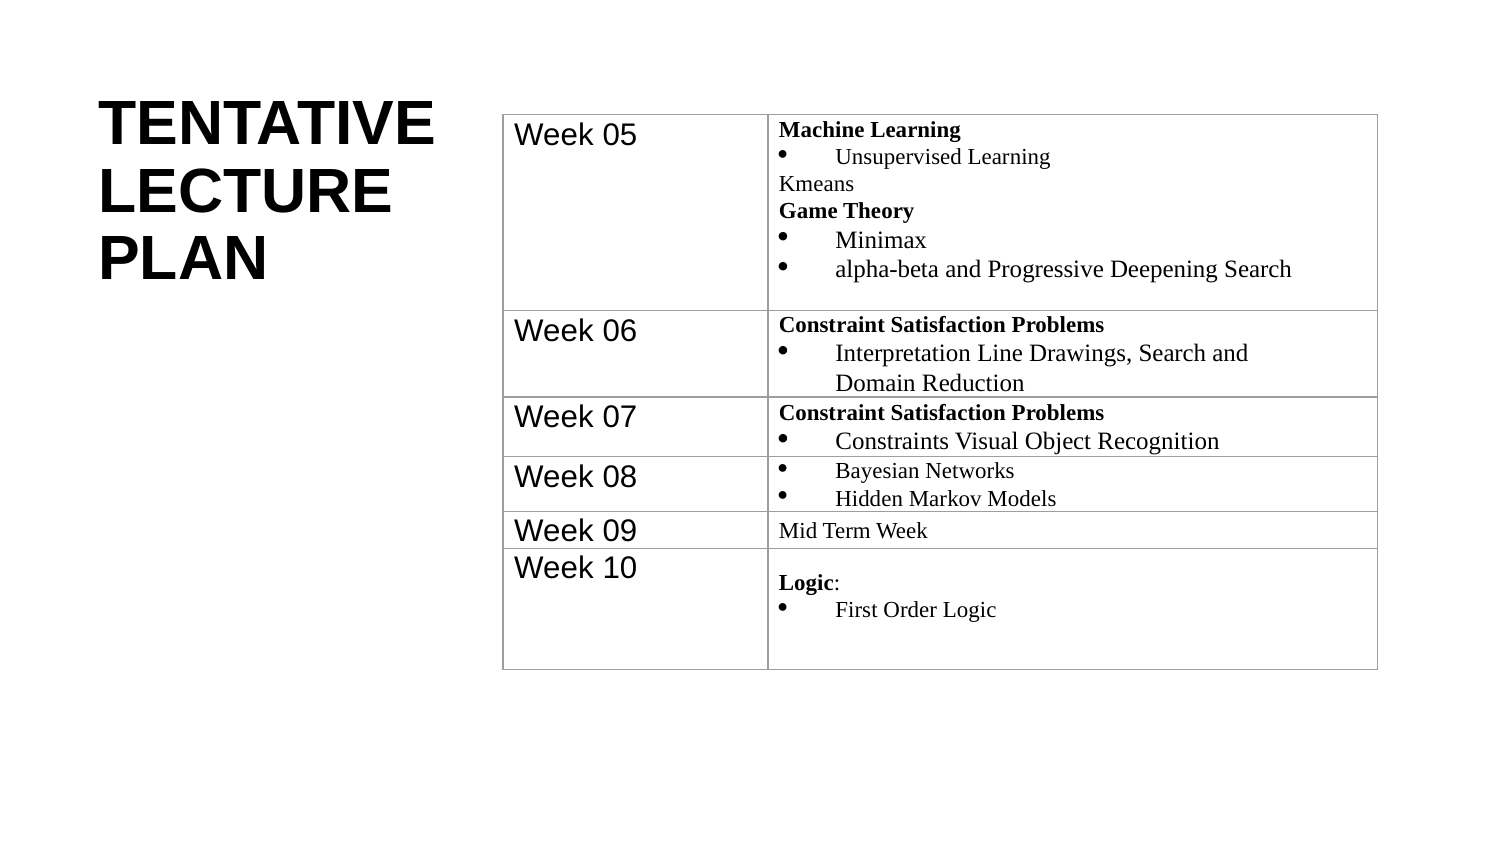

TENTATIVE LECTURE PLAN
| Week 05 | Machine Learning Unsupervised Learning Kmeans Game Theory Minimax alpha-beta and Progressive Deepening Search |
| --- | --- |
| Week 06 | Constraint Satisfaction Problems Interpretation Line Drawings, Search and Domain Reduction |
| Week 07 | Constraint Satisfaction Problems Constraints Visual Object Recognition |
| Week 08 | Bayesian Networks Hidden Markov Models |
| Week 09 | Mid Term Week |
| Week 10 | Logic: First Order Logic |